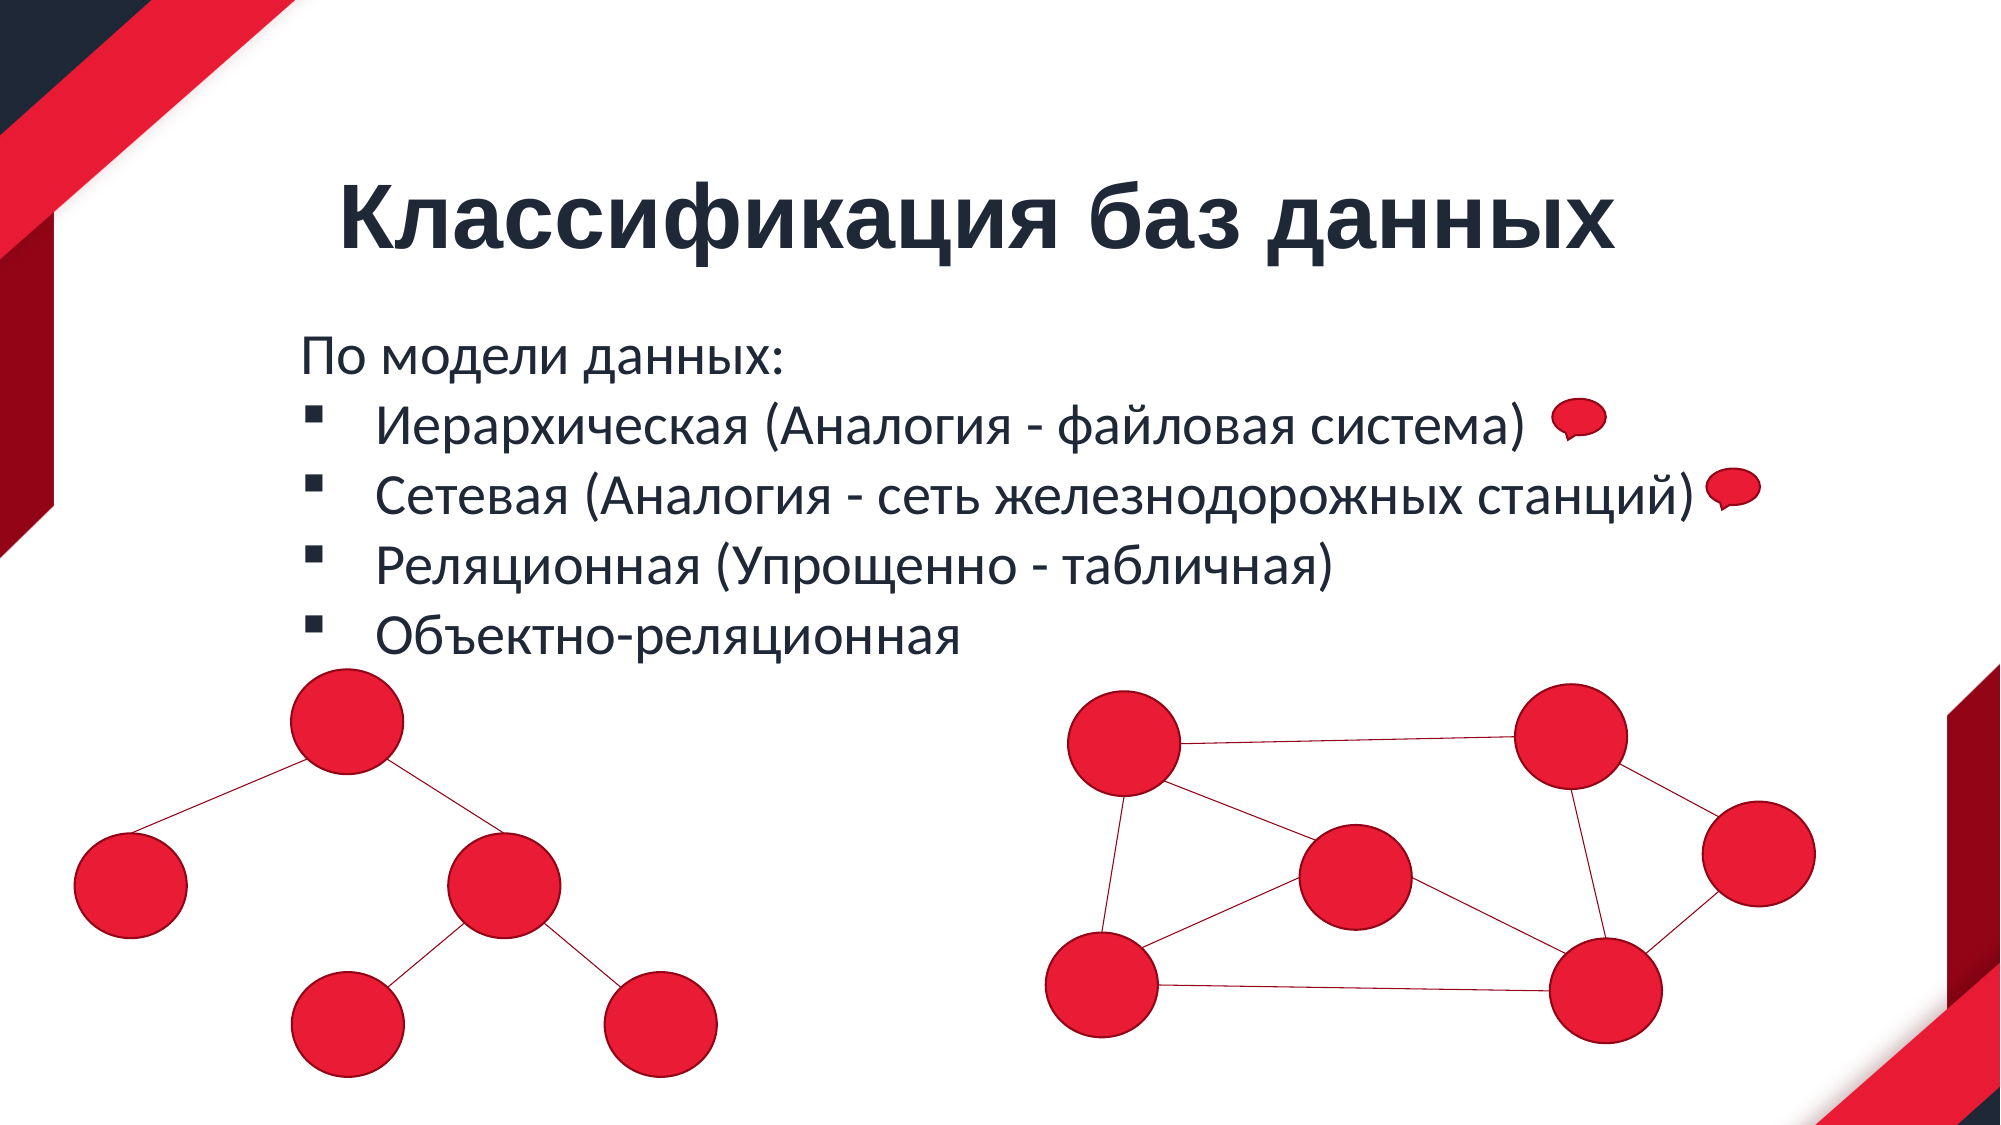

Классификация баз данных

По модели данных:
Иерархическая (Аналогия - файловая система)
Сетевая (Аналогия - сеть железнодорожных станций)
Реляционная (Упрощенно - табличная)
Объектно-реляционная